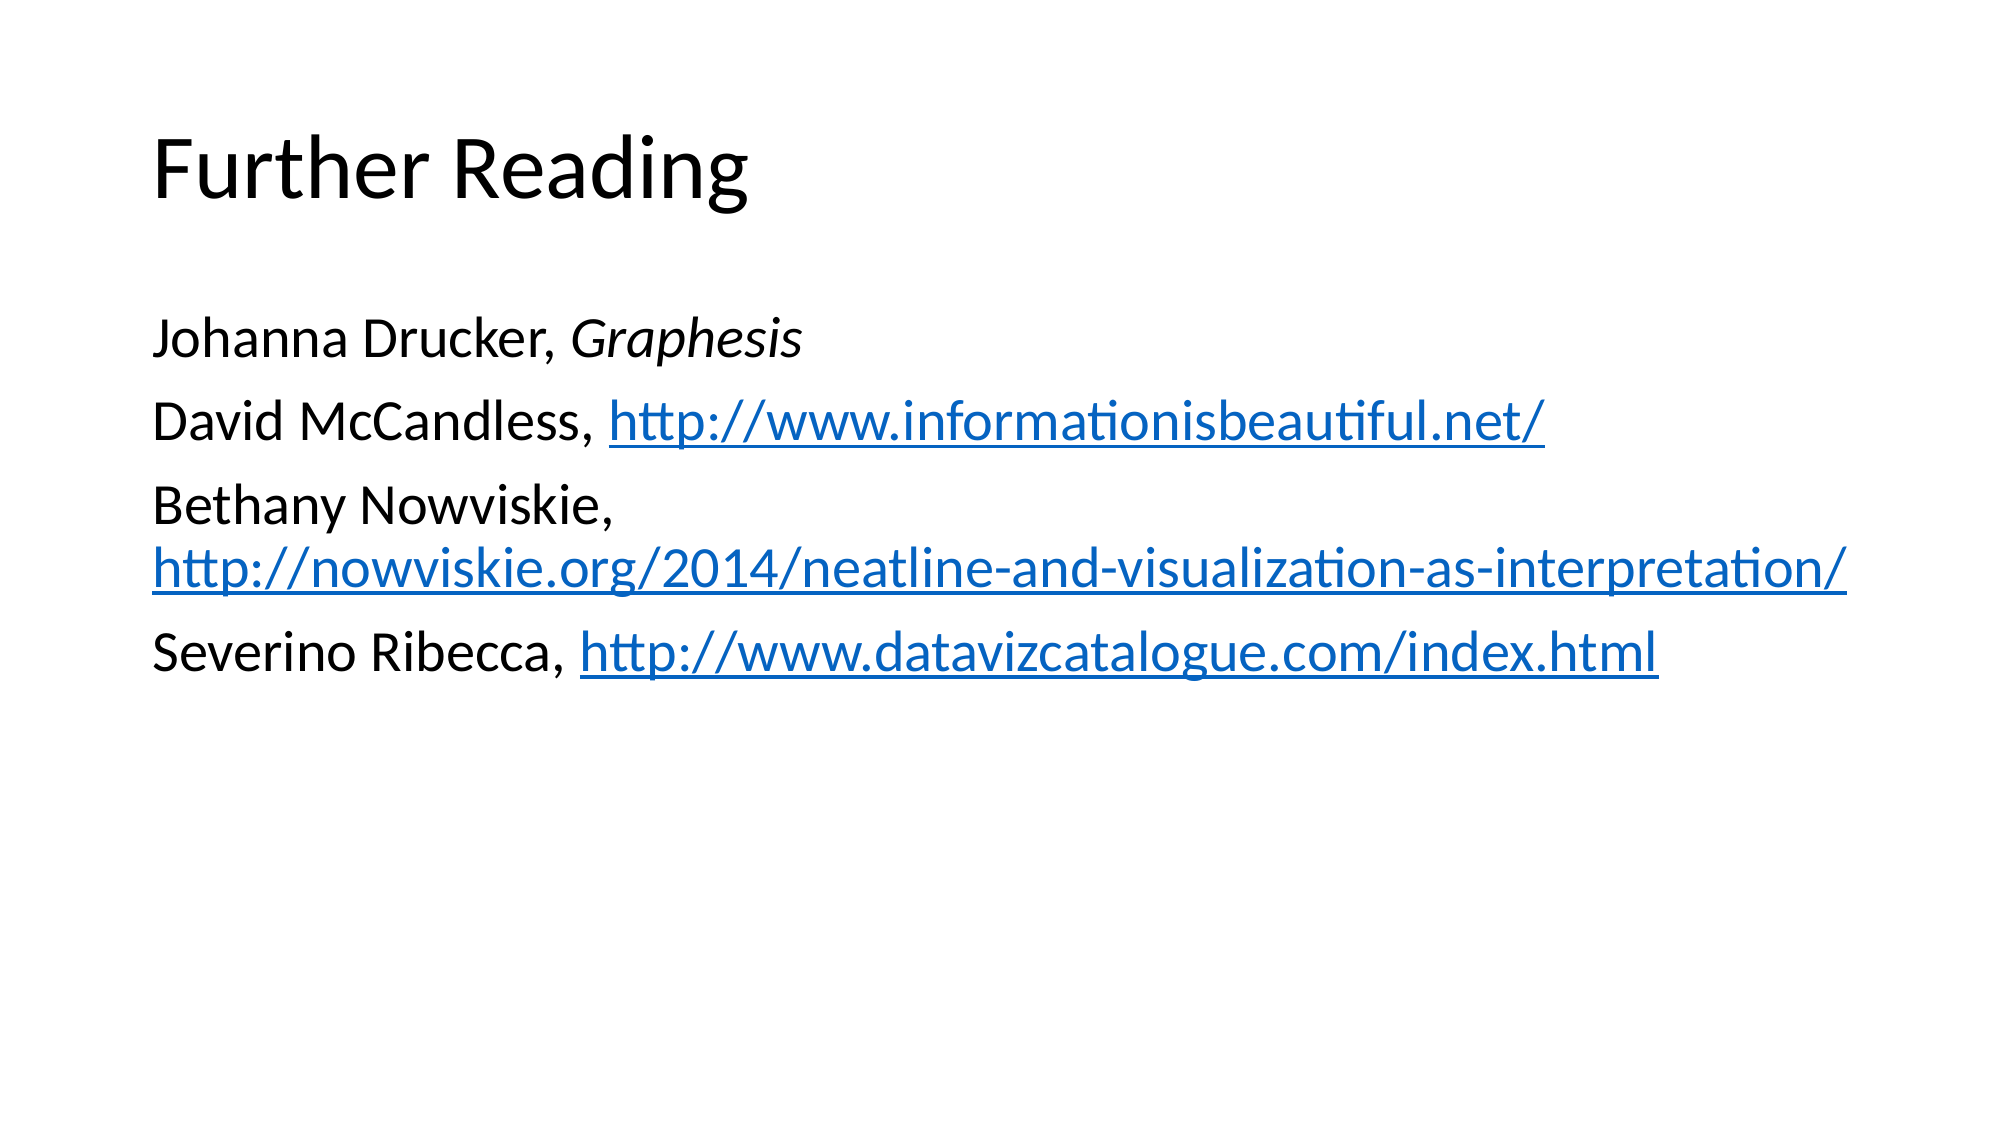

# Further Reading
Johanna Drucker, Graphesis
David McCandless, http://www.informationisbeautiful.net/
Bethany Nowviskie, http://nowviskie.org/2014/neatline-and-visualization-as-interpretation/
Severino Ribecca, http://www.datavizcatalogue.com/index.html